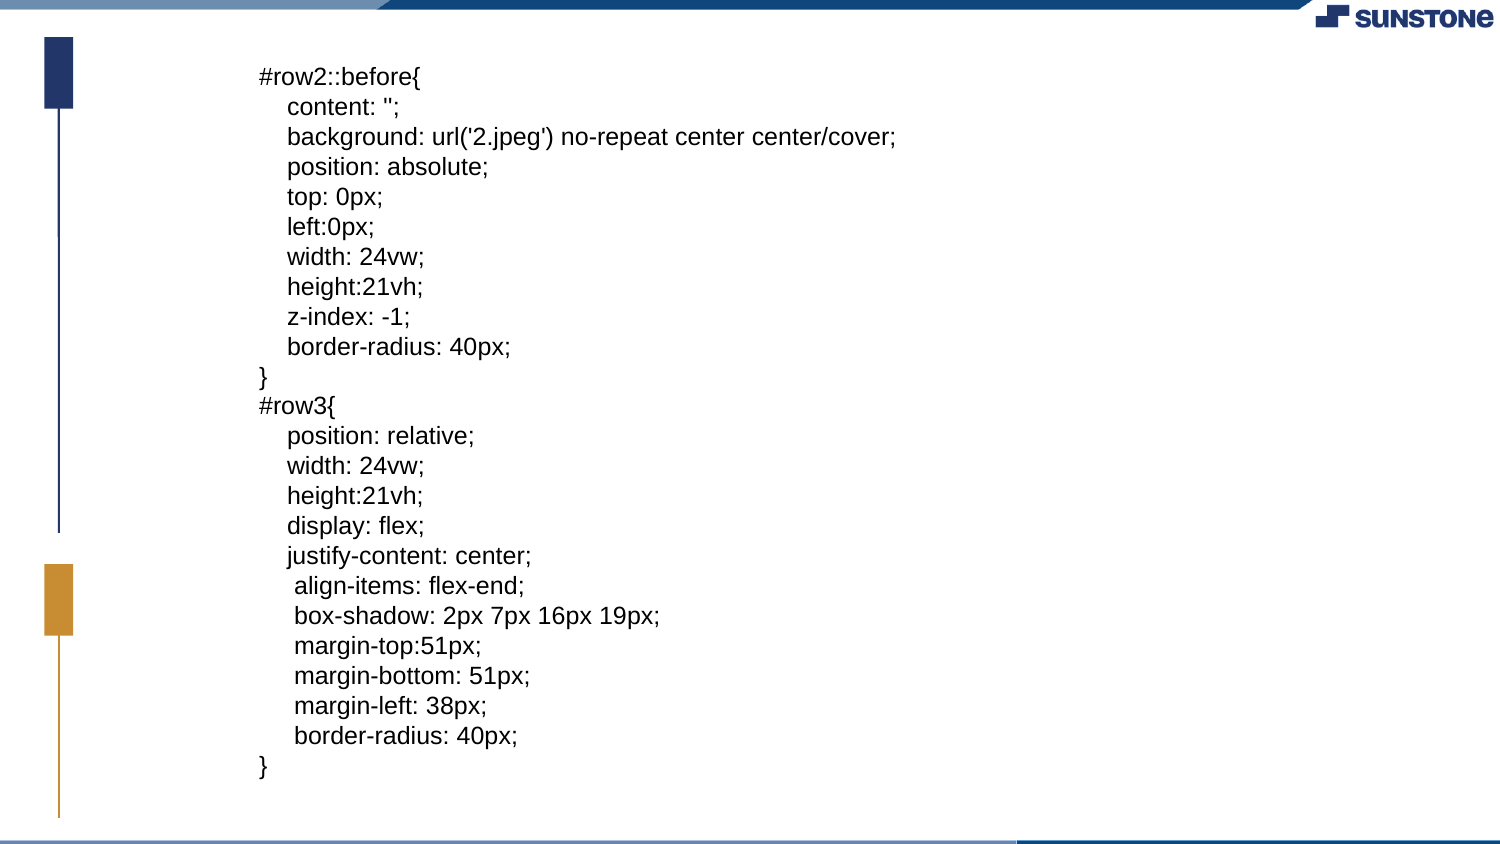

#row2::before{
    content: '';
    background: url('2.jpeg') no-repeat center center/cover;
    position: absolute;
    top: 0px;
    left:0px;
    width: 24vw;
    height:21vh;
    z-index: -1;
    border-radius: 40px;
}
#row3{
    position: relative;
    width: 24vw;
    height:21vh;
    display: flex;
    justify-content: center;
     align-items: flex-end;
     box-shadow: 2px 7px 16px 19px;
     margin-top:51px;
     margin-bottom: 51px;
     margin-left: 38px;
     border-radius: 40px;
}